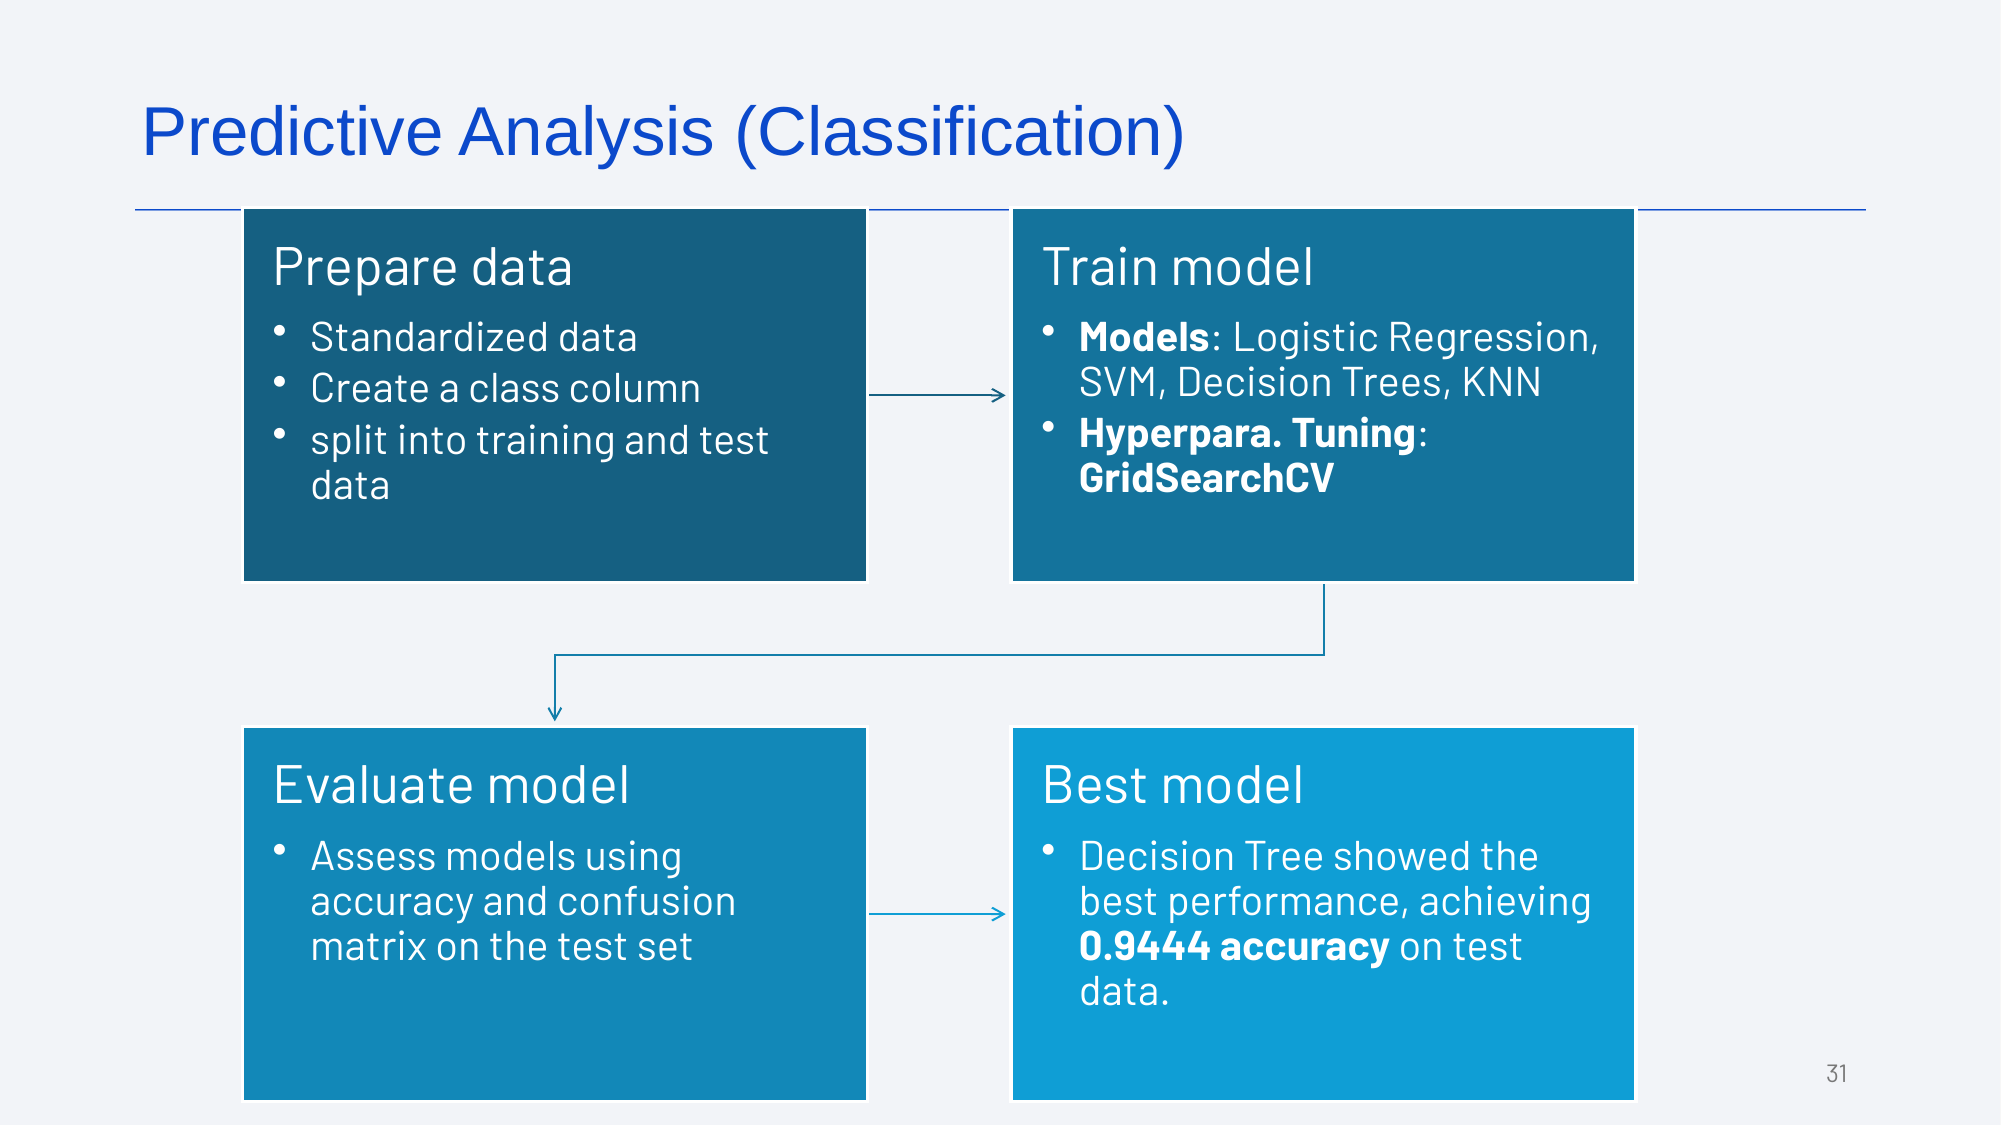

Predictive Analysis (Classification)

Prepare data
Standardized data
Create a class column
split into training and test data

Train model
Models: Logistic Regression, SVM, Decision Trees, KNN
Hyperpara. Tuning: GridSearchCV

Evaluate model
Assess models using accuracy and confusion matrix on the test set
Best model
Decision Tree showed the best performance, achieving 0.9444 accuracy on test data.
31